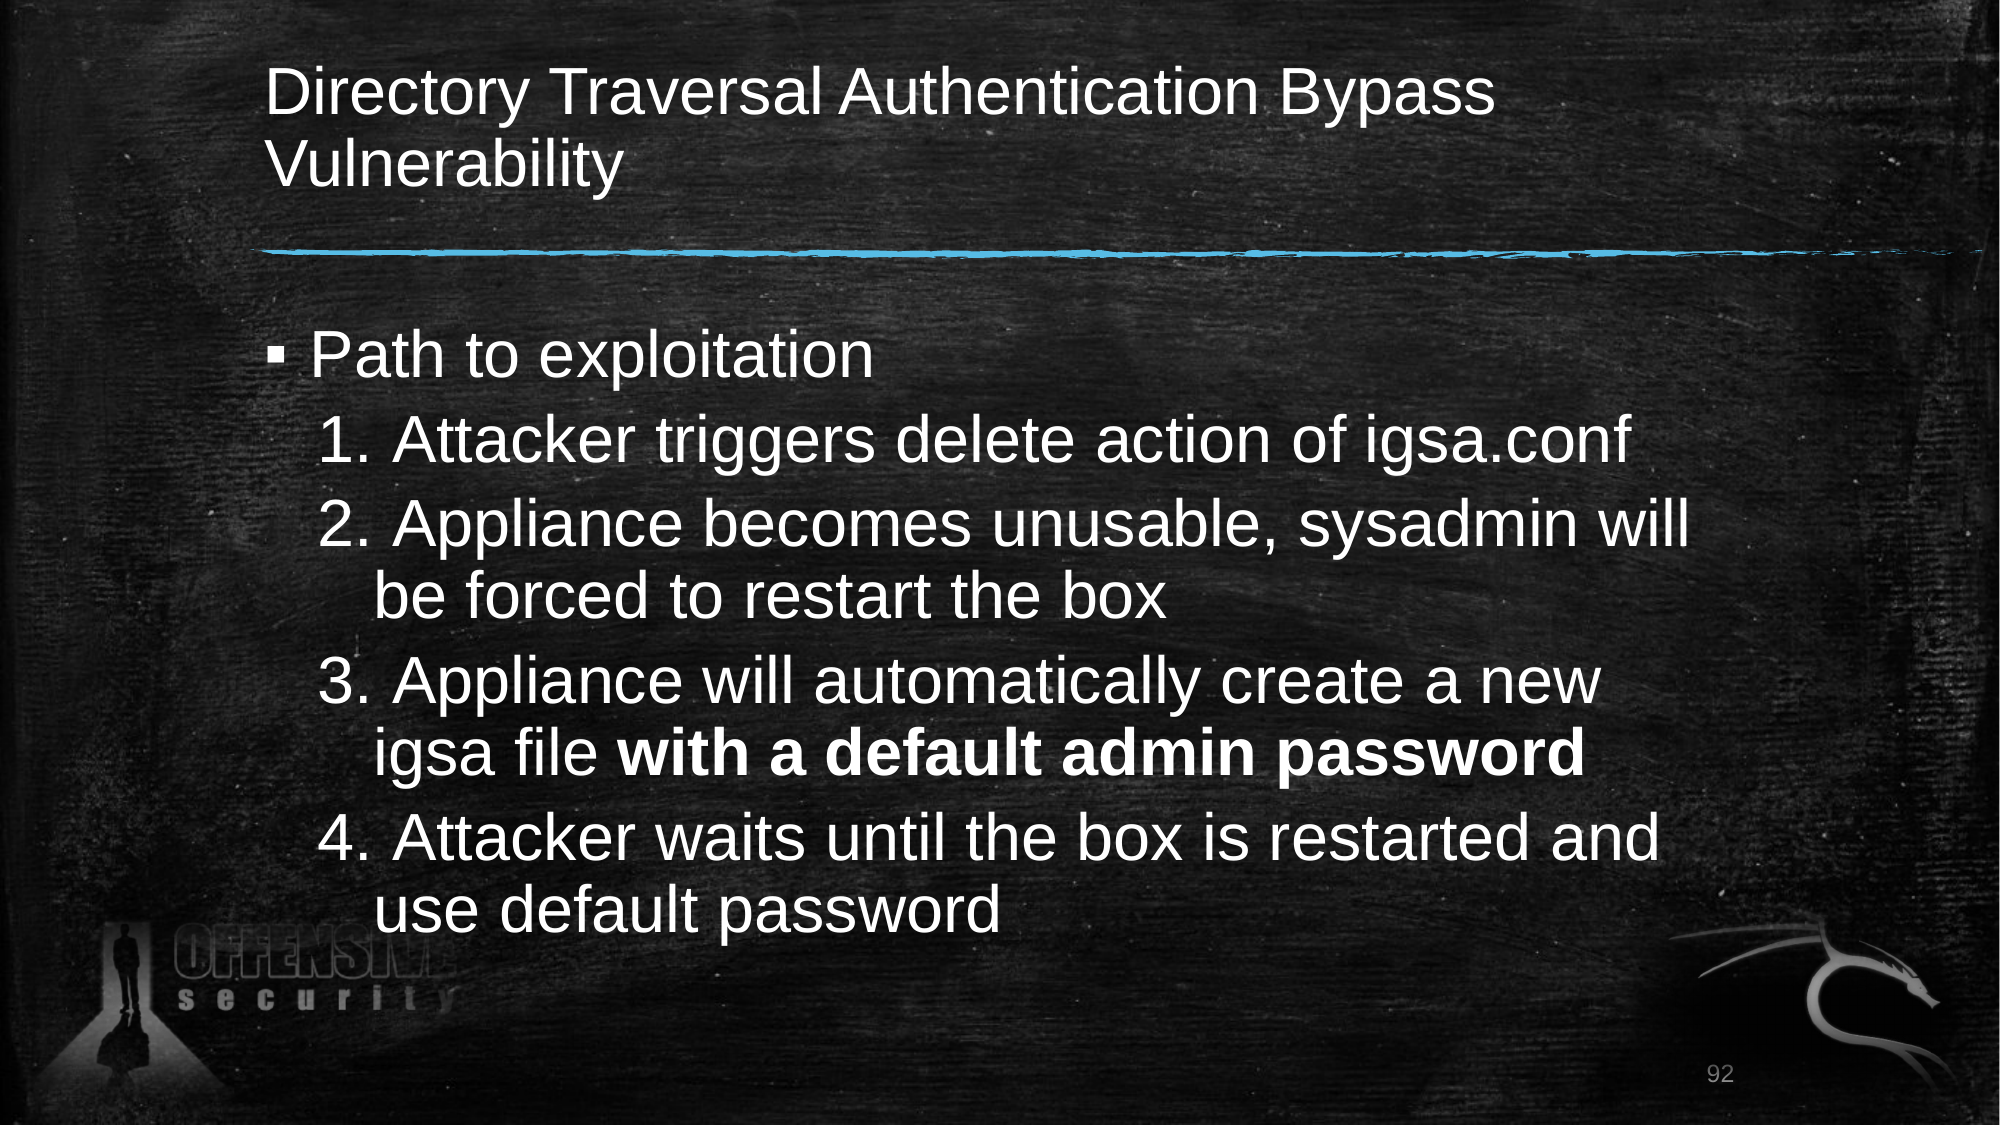

# Directory Traversal Authentication Bypass Vulnerability
Path to exploitation
 Attacker triggers delete action of igsa.conf
 Appliance becomes unusable, sysadmin will be forced to restart the box
 Appliance will automatically create a new igsa file with a default admin password
 Attacker waits until the box is restarted and use default password
92